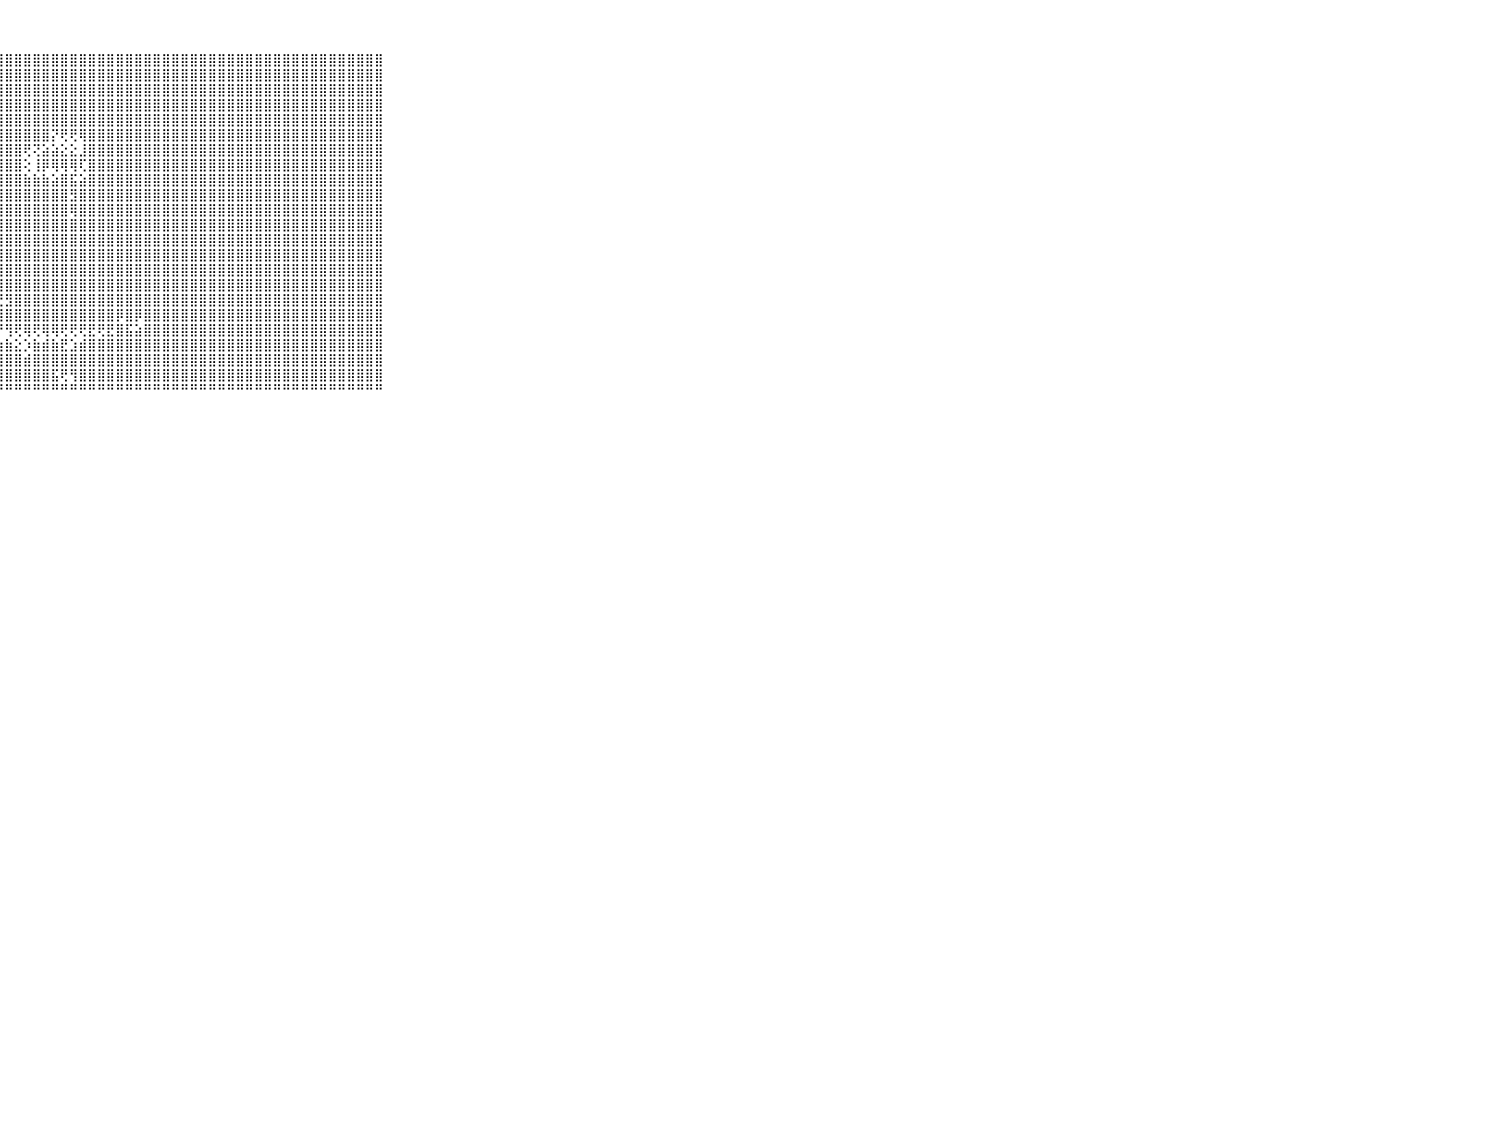

⠀⠀⠀⠀⠀⠀⠀⠀⠀⠀⠀⣿⣿⣿⣿⣿⣿⣿⣿⣿⣿⣿⣿⣿⣿⣿⣿⣿⣿⣿⣿⣿⣿⣿⣿⣿⣿⣿⣿⣿⣿⣿⣿⣿⣿⣿⣿⣿⣿⣿⣿⣿⣿⣿⣿⣿⣿⣿⣿⣿⣿⣿⣿⣿⣿⣿⣿⣿⣿⠀⠀⠀⠀⠀⠀⠀⠀⠀⠀⠀⠀
⠀⠀⠀⠀⠀⠀⠀⠀⠀⠀⠀⣿⣿⣿⣿⣿⣿⣿⣿⣿⣿⣿⣿⣿⣿⣿⣿⣿⣿⣿⣿⣿⣿⣿⣿⣿⣿⣿⣿⣿⣿⣿⣿⣿⣿⣿⣿⣿⣿⣿⣿⣿⣿⣿⣿⣿⣿⣿⣿⣿⣿⣿⣿⣿⣿⣿⣿⣿⣿⠀⠀⠀⠀⠀⠀⠀⠀⠀⠀⠀⠀
⠀⠀⠀⠀⠀⠀⠀⠀⠀⠀⠀⣿⣿⣿⣿⣿⣿⣿⣿⣿⣿⣿⣿⣿⣿⣿⣿⣿⣿⣿⣿⣿⣿⣿⣿⣿⣿⣿⣿⣿⣿⣿⣿⣿⣿⣿⣿⣿⣿⣿⣿⣿⣿⣿⣿⣿⣿⣿⣿⣿⣿⣿⣿⣿⣿⣿⣿⣿⣿⠀⠀⠀⠀⠀⠀⠀⠀⠀⠀⠀⠀
⠀⠀⠀⠀⠀⠀⠀⠀⠀⠀⠀⣿⣿⣿⣿⣿⣿⣿⣿⣿⣿⣿⣿⣿⣿⣿⣿⣿⣿⣿⣿⣿⣿⣿⣿⣿⣿⣿⣿⣿⣿⣿⣿⣿⣿⣿⣿⣿⣿⣿⣿⣿⣿⣿⣿⣿⣿⣿⣿⣿⣿⣿⣿⣿⣿⣿⣿⣿⣿⠀⠀⠀⠀⠀⠀⠀⠀⠀⠀⠀⠀
⠀⠀⠀⠀⠀⠀⠀⠀⠀⠀⠀⣿⣿⣿⣿⣿⣿⣿⣿⣿⣿⣿⣿⣿⣿⣿⣿⣿⣿⣿⣿⣿⣿⣿⣿⣿⣿⣿⣿⣿⣿⣿⣿⣿⣿⣿⣿⣿⣿⣿⣿⣿⣿⣿⣿⣿⣿⣿⣿⣿⣿⣿⣿⣿⣿⣿⣿⣿⣿⠀⠀⠀⠀⠀⠀⠀⠀⠀⠀⠀⠀
⠀⠀⠀⠀⠀⠀⠀⠀⠀⠀⠀⣿⣿⣿⣿⣿⣿⣿⣿⣿⣿⣿⣿⣿⣿⣿⣿⣿⣿⣿⣿⣿⣿⡝⢟⢟⢿⣿⣿⣿⣿⣿⣿⣿⣿⣿⣿⣿⣿⣿⣿⣿⣿⣿⣿⣿⣿⣿⣿⣿⣿⣿⣿⣿⣿⣿⣿⣿⣿⠀⠀⠀⠀⠀⠀⠀⠀⠀⠀⠀⠀
⠀⠀⠀⠀⠀⠀⠀⠀⠀⠀⠀⣿⣿⣿⣿⣿⣿⣿⣿⣿⣿⣿⣿⣿⣿⣿⣿⣿⣿⣿⢟⢝⣵⣵⣕⣕⣸⣿⣿⣿⣿⣿⣿⣿⣿⣿⣿⣿⣿⣿⣿⣿⣿⣿⣿⣿⣿⣿⣿⣿⣿⣿⣿⣿⣿⣿⣿⣿⣿⠀⠀⠀⠀⠀⠀⠀⠀⠀⠀⠀⠀
⠀⠀⠀⠀⠀⠀⠀⠀⠀⠀⠀⣿⣿⣿⣿⣿⣿⣿⣿⣿⣿⣿⣿⣿⣿⣿⣿⣿⣿⣿⢕⢸⡿⢿⢿⢿⢏⣿⣿⣿⣿⣿⣿⣿⣿⣿⣿⣿⣿⣿⣿⣿⣿⣿⣿⣿⣿⣿⣿⣿⣿⣿⣿⣿⣿⣿⣿⣿⣿⠀⠀⠀⠀⠀⠀⠀⠀⠀⠀⠀⠀
⠀⠀⠀⠀⠀⠀⠀⠀⠀⠀⠀⣿⣿⣿⣿⣿⣿⣿⣿⣿⣿⣿⣿⣿⣿⣿⣿⣿⣿⣿⣷⣷⣷⣵⣿⣯⣵⣿⣿⣿⣿⣿⣿⣿⣿⣿⣿⣿⣿⣿⣿⣿⣿⣿⣿⣿⣿⣿⣿⣿⣿⣿⣿⣿⣿⣿⣿⣿⣿⠀⠀⠀⠀⠀⠀⠀⠀⠀⠀⠀⠀
⠀⠀⠀⠀⠀⠀⠀⠀⠀⠀⠀⣿⣿⣿⣿⣿⣿⣿⣿⣿⣿⣿⣿⣿⣿⣿⣿⣿⣿⣿⣿⣿⣿⣿⣿⣻⣿⣿⣿⣿⣿⣿⣿⣿⣿⣿⣿⣿⣿⣿⣿⣿⣿⣿⣿⣿⣿⣿⣿⣿⣿⣿⣿⣿⣿⣿⣿⣿⣿⠀⠀⠀⠀⠀⠀⠀⠀⠀⠀⠀⠀
⠀⠀⠀⠀⠀⠀⠀⠀⠀⠀⠀⣿⣿⣿⣿⣿⣿⣿⣿⣿⣿⣿⣿⣿⣿⣿⣿⣿⣿⣿⣿⣿⣿⣿⣿⢿⣿⣿⣿⣿⣿⣿⣿⣿⣿⣿⣿⣿⣿⣿⣿⣿⣿⣿⣿⣿⣿⣿⣿⣿⣿⣿⣿⣿⣿⣿⣿⣿⣿⠀⠀⠀⠀⠀⠀⠀⠀⠀⠀⠀⠀
⠀⠀⠀⠀⠀⠀⠀⠀⠀⠀⠀⣿⣿⣿⣿⣿⣿⣿⣿⣿⣿⣿⣿⣿⣿⣿⣿⣿⣿⣿⣿⣿⣿⣿⣿⣿⣿⣿⣿⣿⣿⣿⣿⣿⣿⣿⣿⣿⣿⣿⣿⣿⣿⣿⣿⣿⣿⣿⣿⣿⣿⣿⣿⣿⣿⣿⣿⣿⣿⠀⠀⠀⠀⠀⠀⠀⠀⠀⠀⠀⠀
⠀⠀⠀⠀⠀⠀⠀⠀⠀⠀⠀⣿⣿⣿⣿⣿⣿⣿⣿⣿⣿⣿⣿⣿⣿⣿⣿⣿⣿⣿⣿⣿⣿⣿⣿⣿⣿⣿⣿⣿⣿⣿⣿⣿⣿⣿⣿⣿⣿⣿⣿⣿⣿⣿⣿⣿⣿⣿⣿⣿⣿⣿⣿⣿⣿⣿⣿⣿⣿⠀⠀⠀⠀⠀⠀⠀⠀⠀⠀⠀⠀
⠀⠀⠀⠀⠀⠀⠀⠀⠀⠀⠀⣿⣿⣿⣿⣿⣿⣿⣿⣿⣿⣿⣿⣿⣿⣿⣿⣿⣿⣿⣿⣿⣿⣿⣿⣿⣿⣿⣿⣿⣿⣿⣿⣿⣿⣿⣿⣿⣿⣿⣿⣿⣿⣿⣿⣿⣿⣿⣿⣿⣿⣿⣿⣿⣿⣿⣿⣿⣿⠀⠀⠀⠀⠀⠀⠀⠀⠀⠀⠀⠀
⠀⠀⠀⠀⠀⠀⠀⠀⠀⠀⠀⣿⣿⣿⣿⣿⣿⣿⣿⣿⣿⣿⣿⣿⣿⣿⣿⣿⣿⣿⣿⣿⣿⣿⣿⣿⣿⣿⣿⣿⣿⣿⣿⣿⣿⣿⣿⣿⣿⣿⣿⣿⣿⣿⣿⣿⣿⣿⣿⣿⣿⣿⣿⣿⣿⣿⣿⣿⣿⠀⠀⠀⠀⠀⠀⠀⠀⠀⠀⠀⠀
⠀⠀⠀⠀⠀⠀⠀⠀⠀⠀⠀⣿⣿⣿⣿⣿⣿⣿⣿⣿⣿⣿⣿⣿⣿⣿⣿⣿⣿⣿⣿⣿⣿⣿⣿⣿⣿⣿⣿⣿⣿⣿⣿⣿⣿⣿⣿⣿⣿⣿⣿⣿⣿⣿⣿⣿⣿⣿⣿⣿⣿⣿⣿⣿⣿⣿⣿⣿⣿⠀⠀⠀⠀⠀⠀⠀⠀⠀⠀⠀⠀
⠀⠀⠀⠀⠀⠀⠀⠀⠀⠀⠀⣿⣿⣿⣿⣿⣿⣿⣿⣿⣿⣿⣿⣿⣿⣿⣿⢟⣻⣿⣿⣿⣿⣿⣿⣿⣿⣿⣿⣿⣿⣿⣿⣿⣿⣿⣿⣿⣿⣿⣿⣿⣿⣿⣿⣿⣿⣿⣿⣿⣿⣿⣿⣿⣿⣿⣿⣿⣿⠀⠀⠀⠀⠀⠀⠀⠀⠀⠀⠀⠀
⠀⠀⠀⠀⠀⠀⠀⠀⠀⠀⠀⣿⣿⣿⣿⣿⣿⣿⣿⣿⣿⣿⣿⣿⣿⣿⣿⣿⣿⣿⣿⣿⣿⣿⣿⣿⣿⣿⣿⣿⡿⣿⡿⣿⣿⣿⣿⣿⣿⣿⣿⣿⣿⣿⣿⣿⣿⣿⣿⣿⣿⣿⣿⣿⣿⣿⣿⣿⣿⠀⠀⠀⠀⠀⠀⠀⠀⠀⠀⠀⠀
⠀⠀⠀⠀⠀⠀⠀⠀⠀⠀⠀⣿⣿⣿⣿⣿⣿⣿⣿⣿⣿⣿⣿⣿⣿⣿⣿⡜⢻⢟⢿⢟⢿⢿⢟⢟⢟⣟⢟⣟⣿⣯⣵⣿⣿⣿⣿⣿⣿⣿⣿⣿⣿⣿⣿⣿⣿⣿⣿⣿⣿⣿⣿⣿⣿⣿⣿⣿⣿⠀⠀⠀⠀⠀⠀⠀⠀⠀⠀⠀⠀
⠀⠀⠀⠀⠀⠀⠀⠀⠀⠀⠀⣿⣿⣿⣿⣿⣿⣿⣿⣿⣿⣿⣿⣿⣿⣿⣿⣷⣷⣕⡱⣷⣾⣷⣟⣱⣾⣿⣿⣿⣿⣿⣿⣿⣿⣿⣿⣿⣿⣿⣿⣿⣿⣿⣿⣿⣿⣿⣿⣿⣿⣿⣿⣿⣿⣿⣿⣿⣿⠀⠀⠀⠀⠀⠀⠀⠀⠀⠀⠀⠀
⠀⠀⠀⠀⠀⠀⠀⠀⠀⠀⠀⣿⣿⣿⣿⣿⣿⣿⣿⣿⣿⣿⣿⣿⣿⣿⣿⣿⣿⣿⣾⣿⣿⣿⣿⣿⣿⣿⣿⣿⣿⣿⣿⣿⣿⣿⣿⣿⣿⣿⣿⣿⣿⣿⣿⣿⣿⣿⣿⣿⣿⣿⣿⣿⣿⣿⣿⣿⣿⠀⠀⠀⠀⠀⠀⠀⠀⠀⠀⠀⠀
⠀⠀⠀⠀⠀⠀⠀⠀⠀⠀⠀⣿⣿⣿⣿⣿⣿⣿⣿⣿⣿⣿⣿⣿⣿⣿⣿⣿⣿⣿⣿⣿⣿⣯⢟⢻⣿⣿⣿⣿⣿⣿⣿⣿⣿⣿⣿⣿⣿⣿⣿⣿⣿⣿⣿⣿⣿⣿⣿⣿⣿⣿⣿⣿⣿⣿⣿⣿⣿⠀⠀⠀⠀⠀⠀⠀⠀⠀⠀⠀⠀
⠀⠀⠀⠀⠀⠀⠀⠀⠀⠀⠀⠛⠛⠛⠛⠛⠛⠛⠛⠛⠛⠛⠛⠛⠛⠛⠛⠛⠛⠛⠛⠛⠛⠛⠛⠛⠛⠛⠛⠛⠛⠛⠛⠛⠛⠛⠛⠛⠛⠛⠛⠛⠛⠛⠛⠛⠛⠛⠛⠛⠛⠛⠛⠛⠛⠛⠛⠛⠛⠀⠀⠀⠀⠀⠀⠀⠀⠀⠀⠀⠀